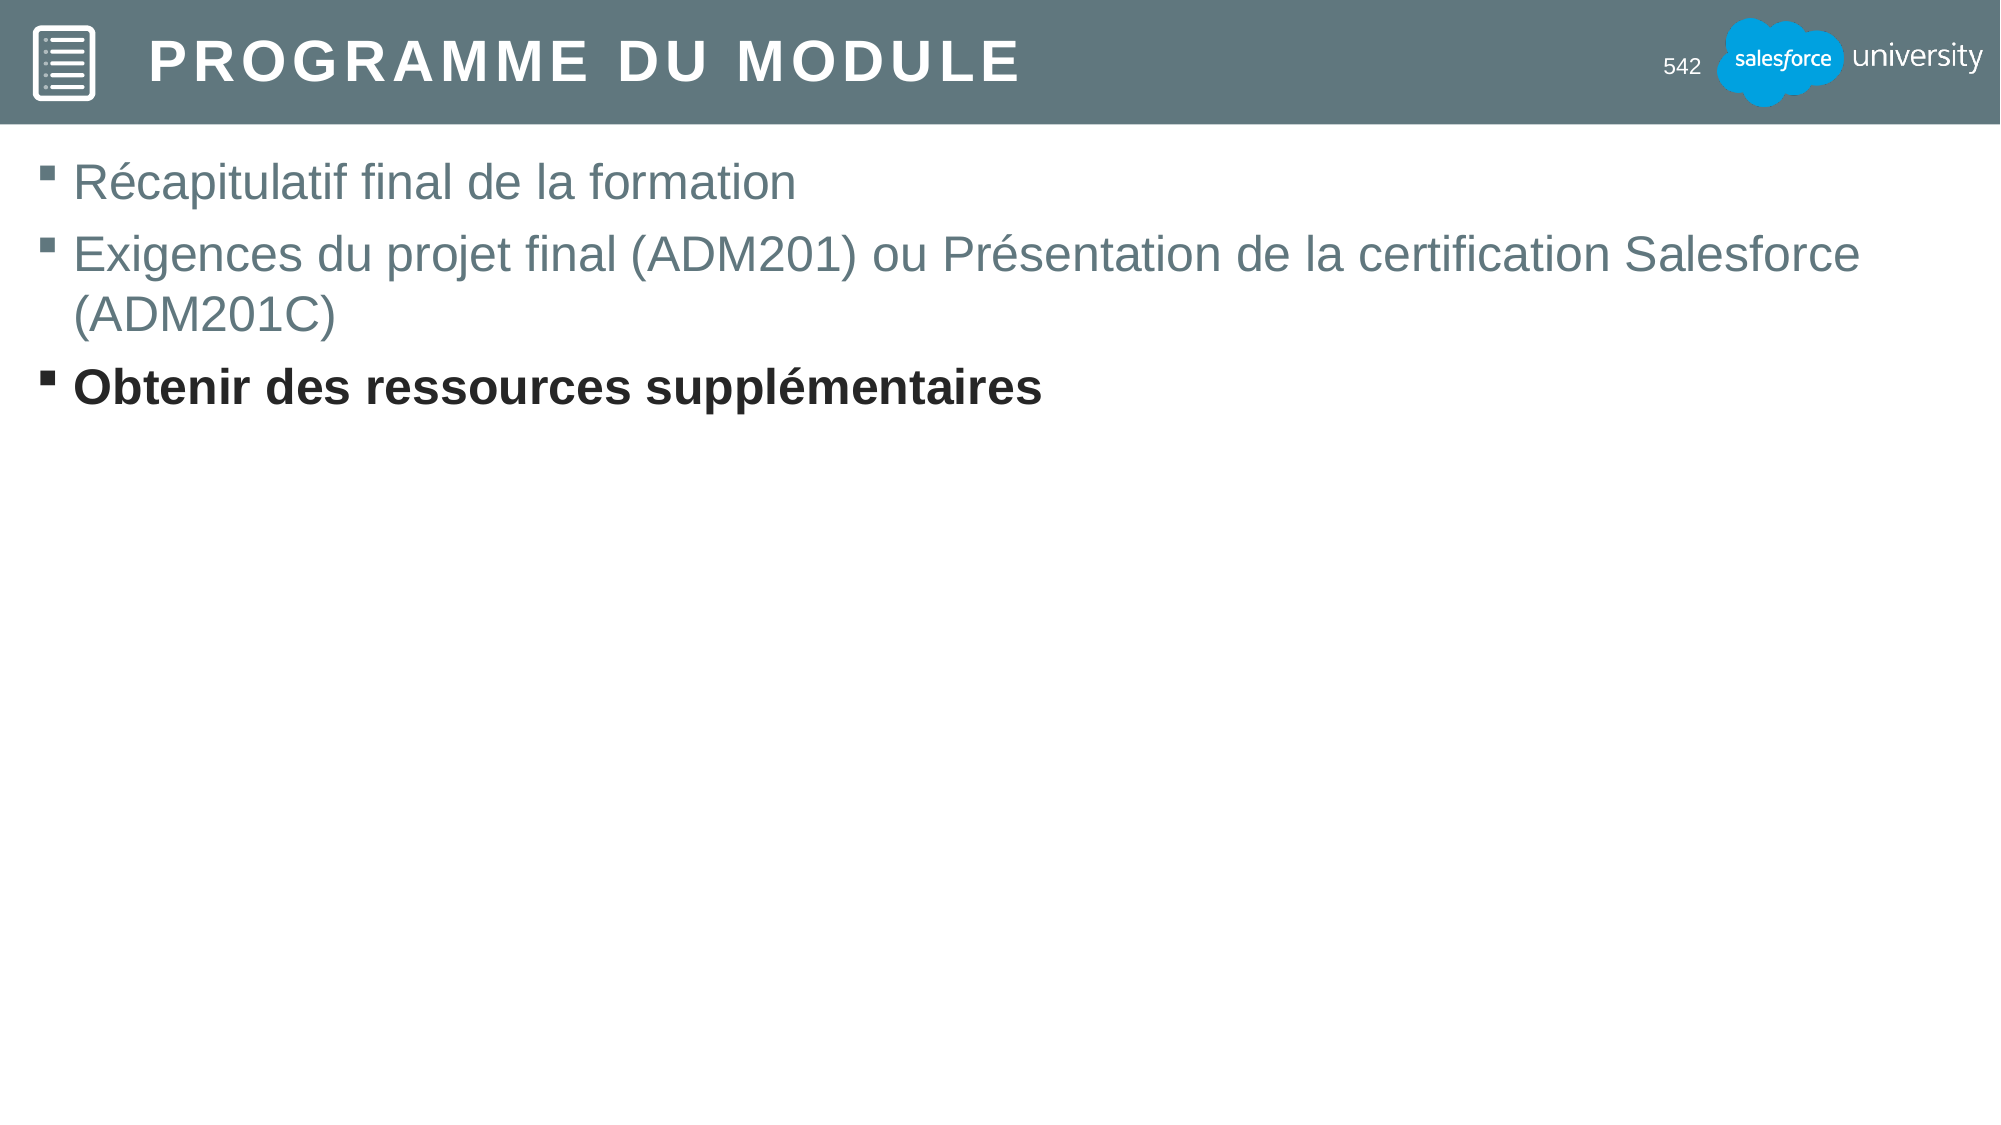

# Programme du module
542
Récapitulatif final de la formation
Exigences du projet final (ADM201) ou Présentation de la certification Salesforce (ADM201C)
Obtenir des ressources supplémentaires